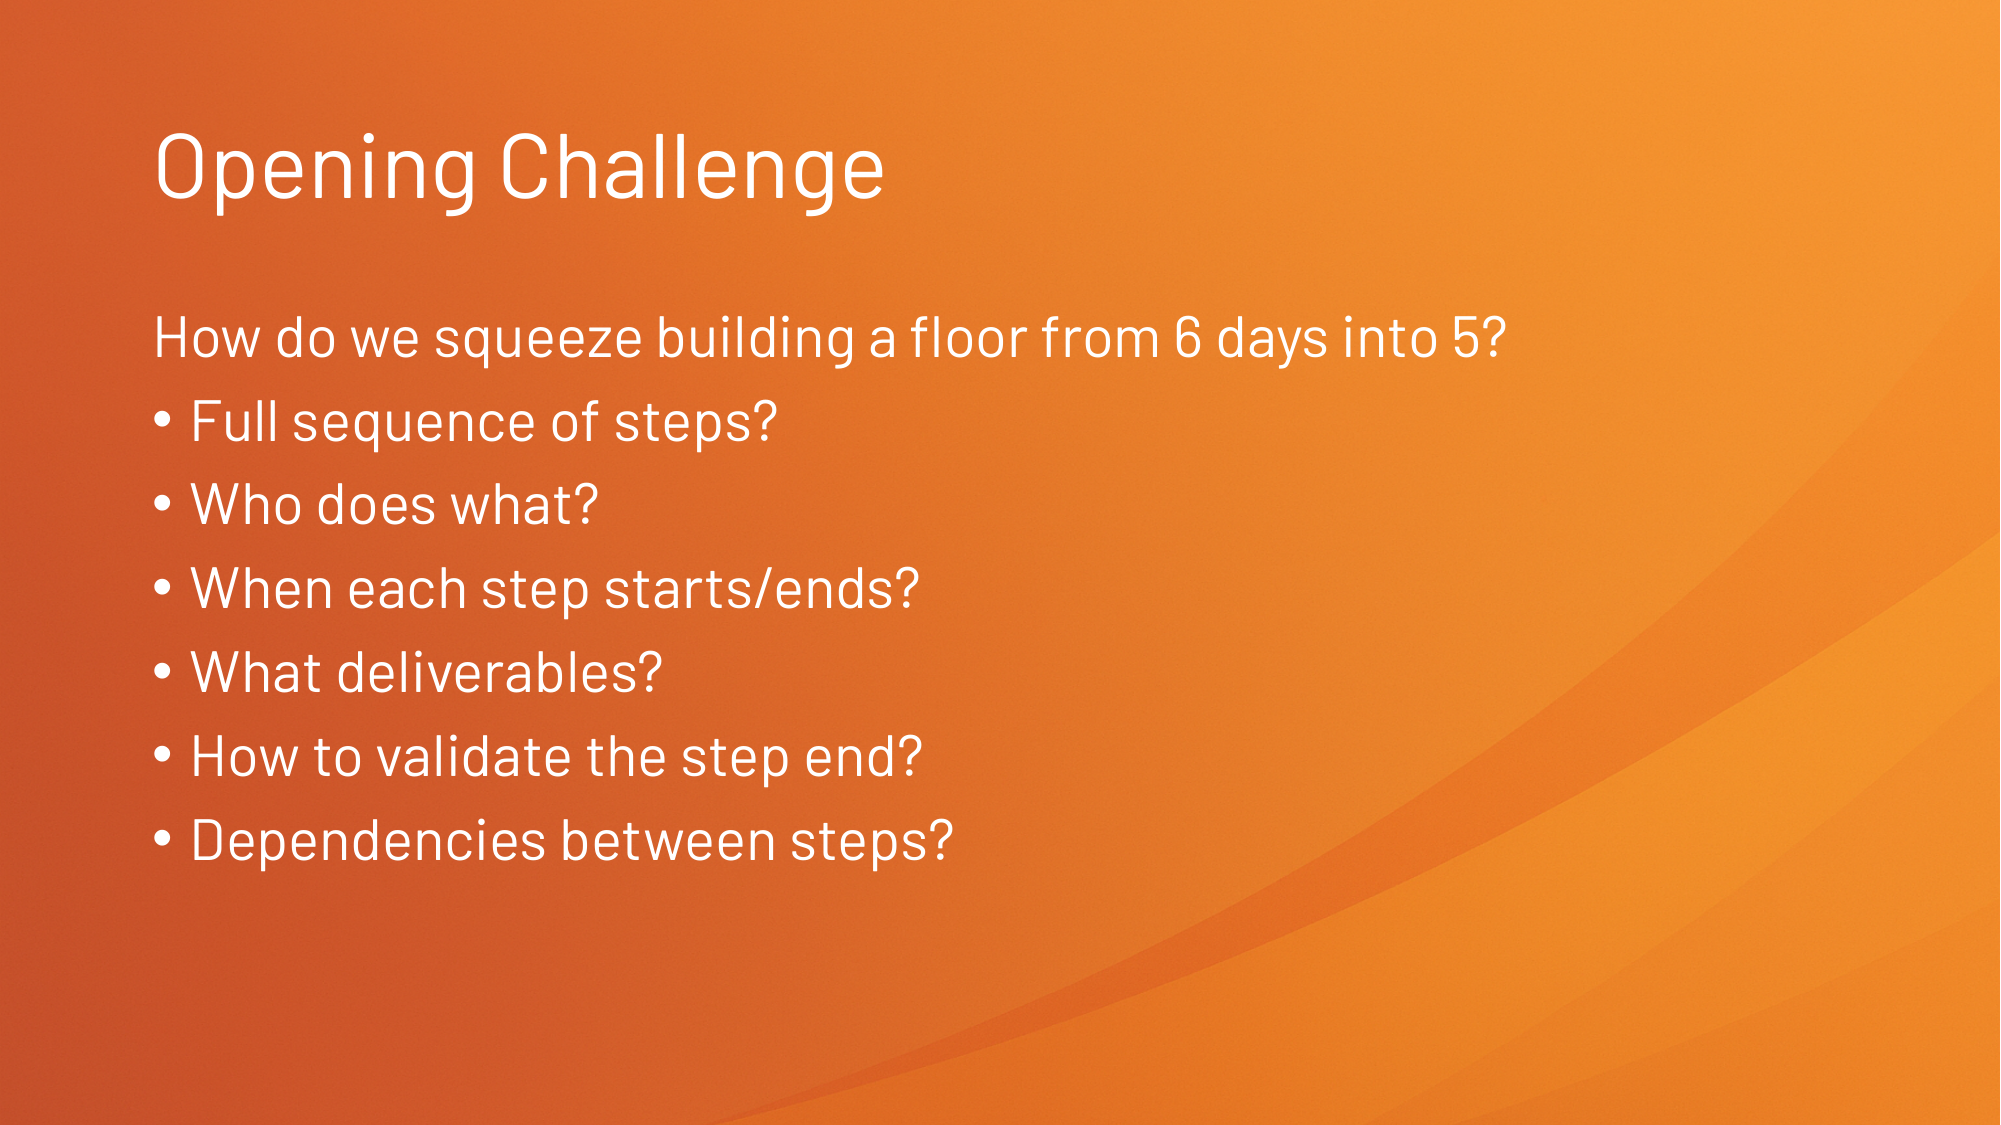

# Opening Challenge
How do we squeeze building a floor from 6 days into 5?
Full sequence of steps?
Who does what?
When each step starts/ends?
What deliverables?
How to validate the step end?
Dependencies between steps?